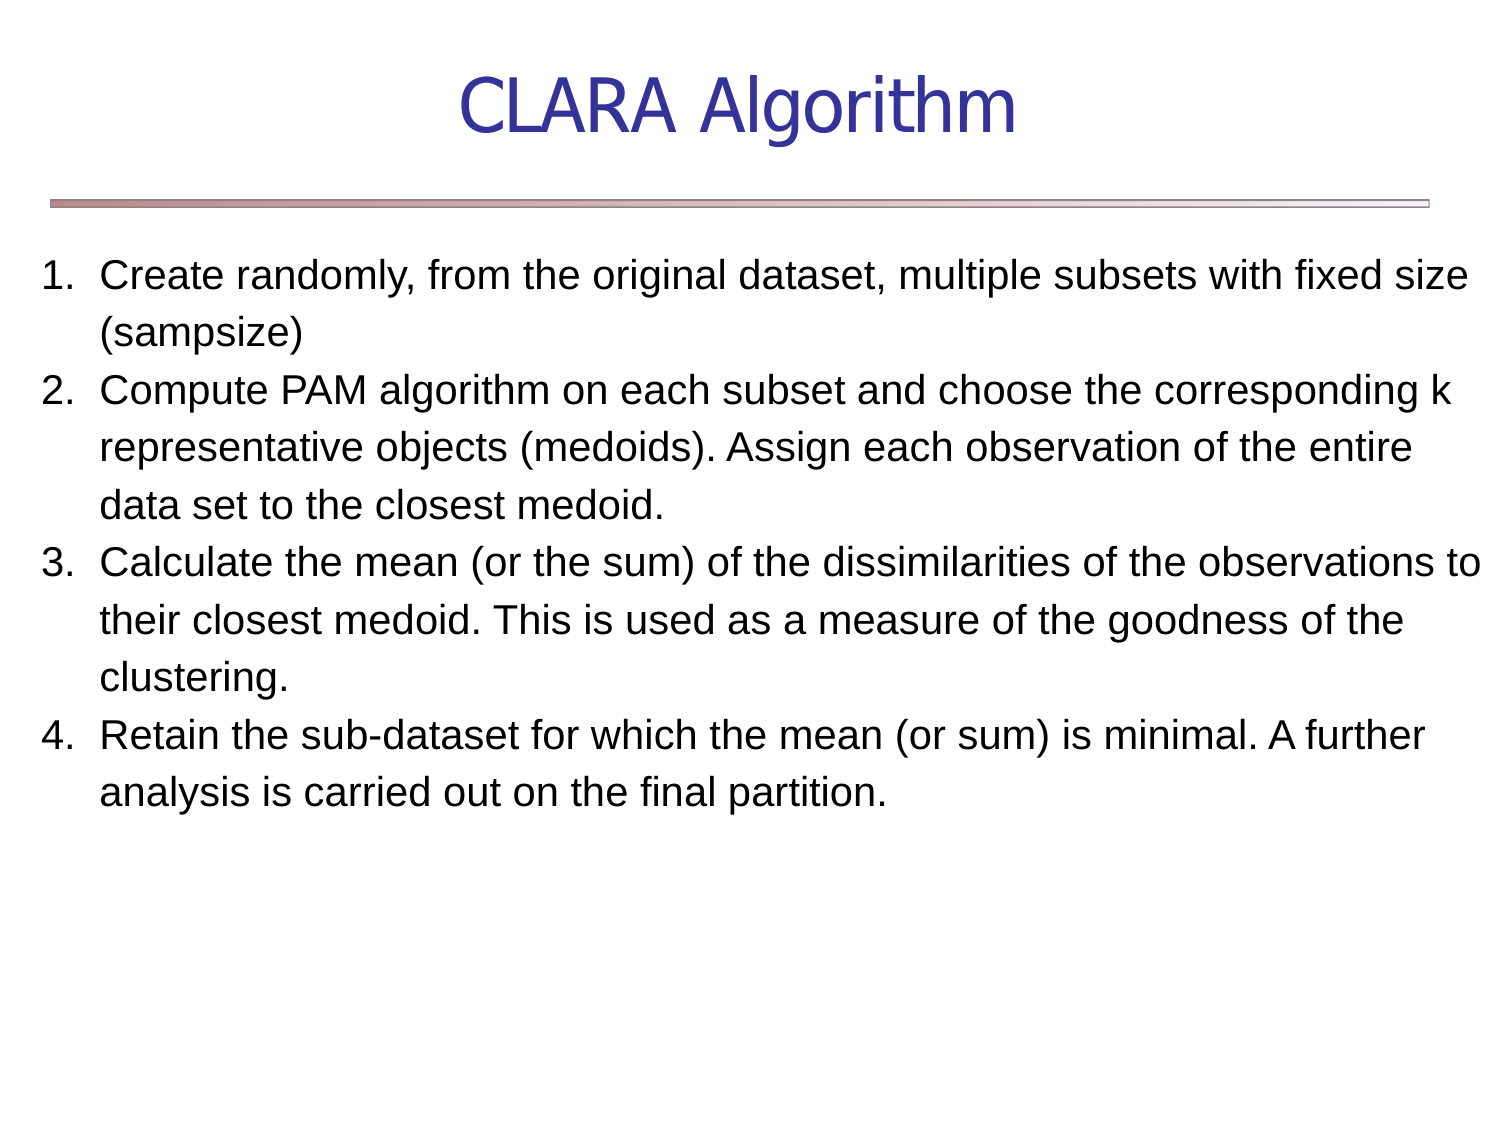

# CLARA Algorithm
Create randomly, from the original dataset, multiple subsets with fixed size (sampsize)
Compute PAM algorithm on each subset and choose the corresponding k representative objects (medoids). Assign each observation of the entire data set to the closest medoid.
Calculate the mean (or the sum) of the dissimilarities of the observations to their closest medoid. This is used as a measure of the goodness of the clustering.
Retain the sub-dataset for which the mean (or sum) is minimal. A further analysis is carried out on the final partition.